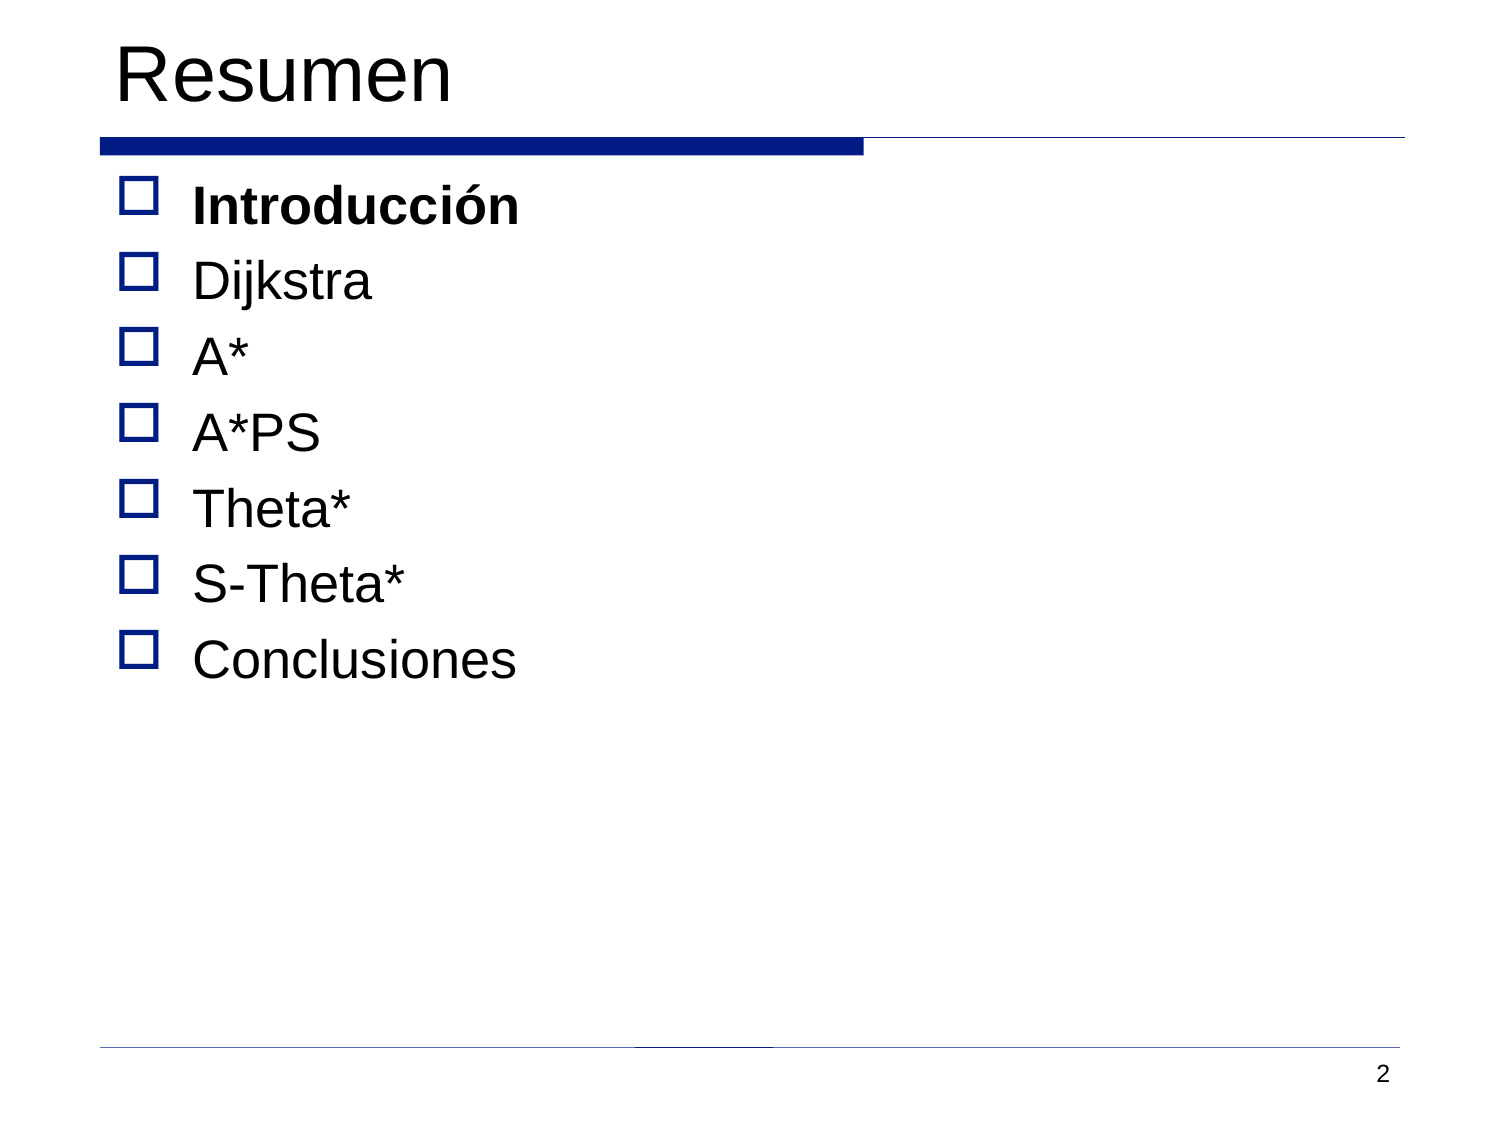

# Resumen
Introducción
Dijkstra
A*
A*PS
Theta*
S-Theta*
Conclusiones